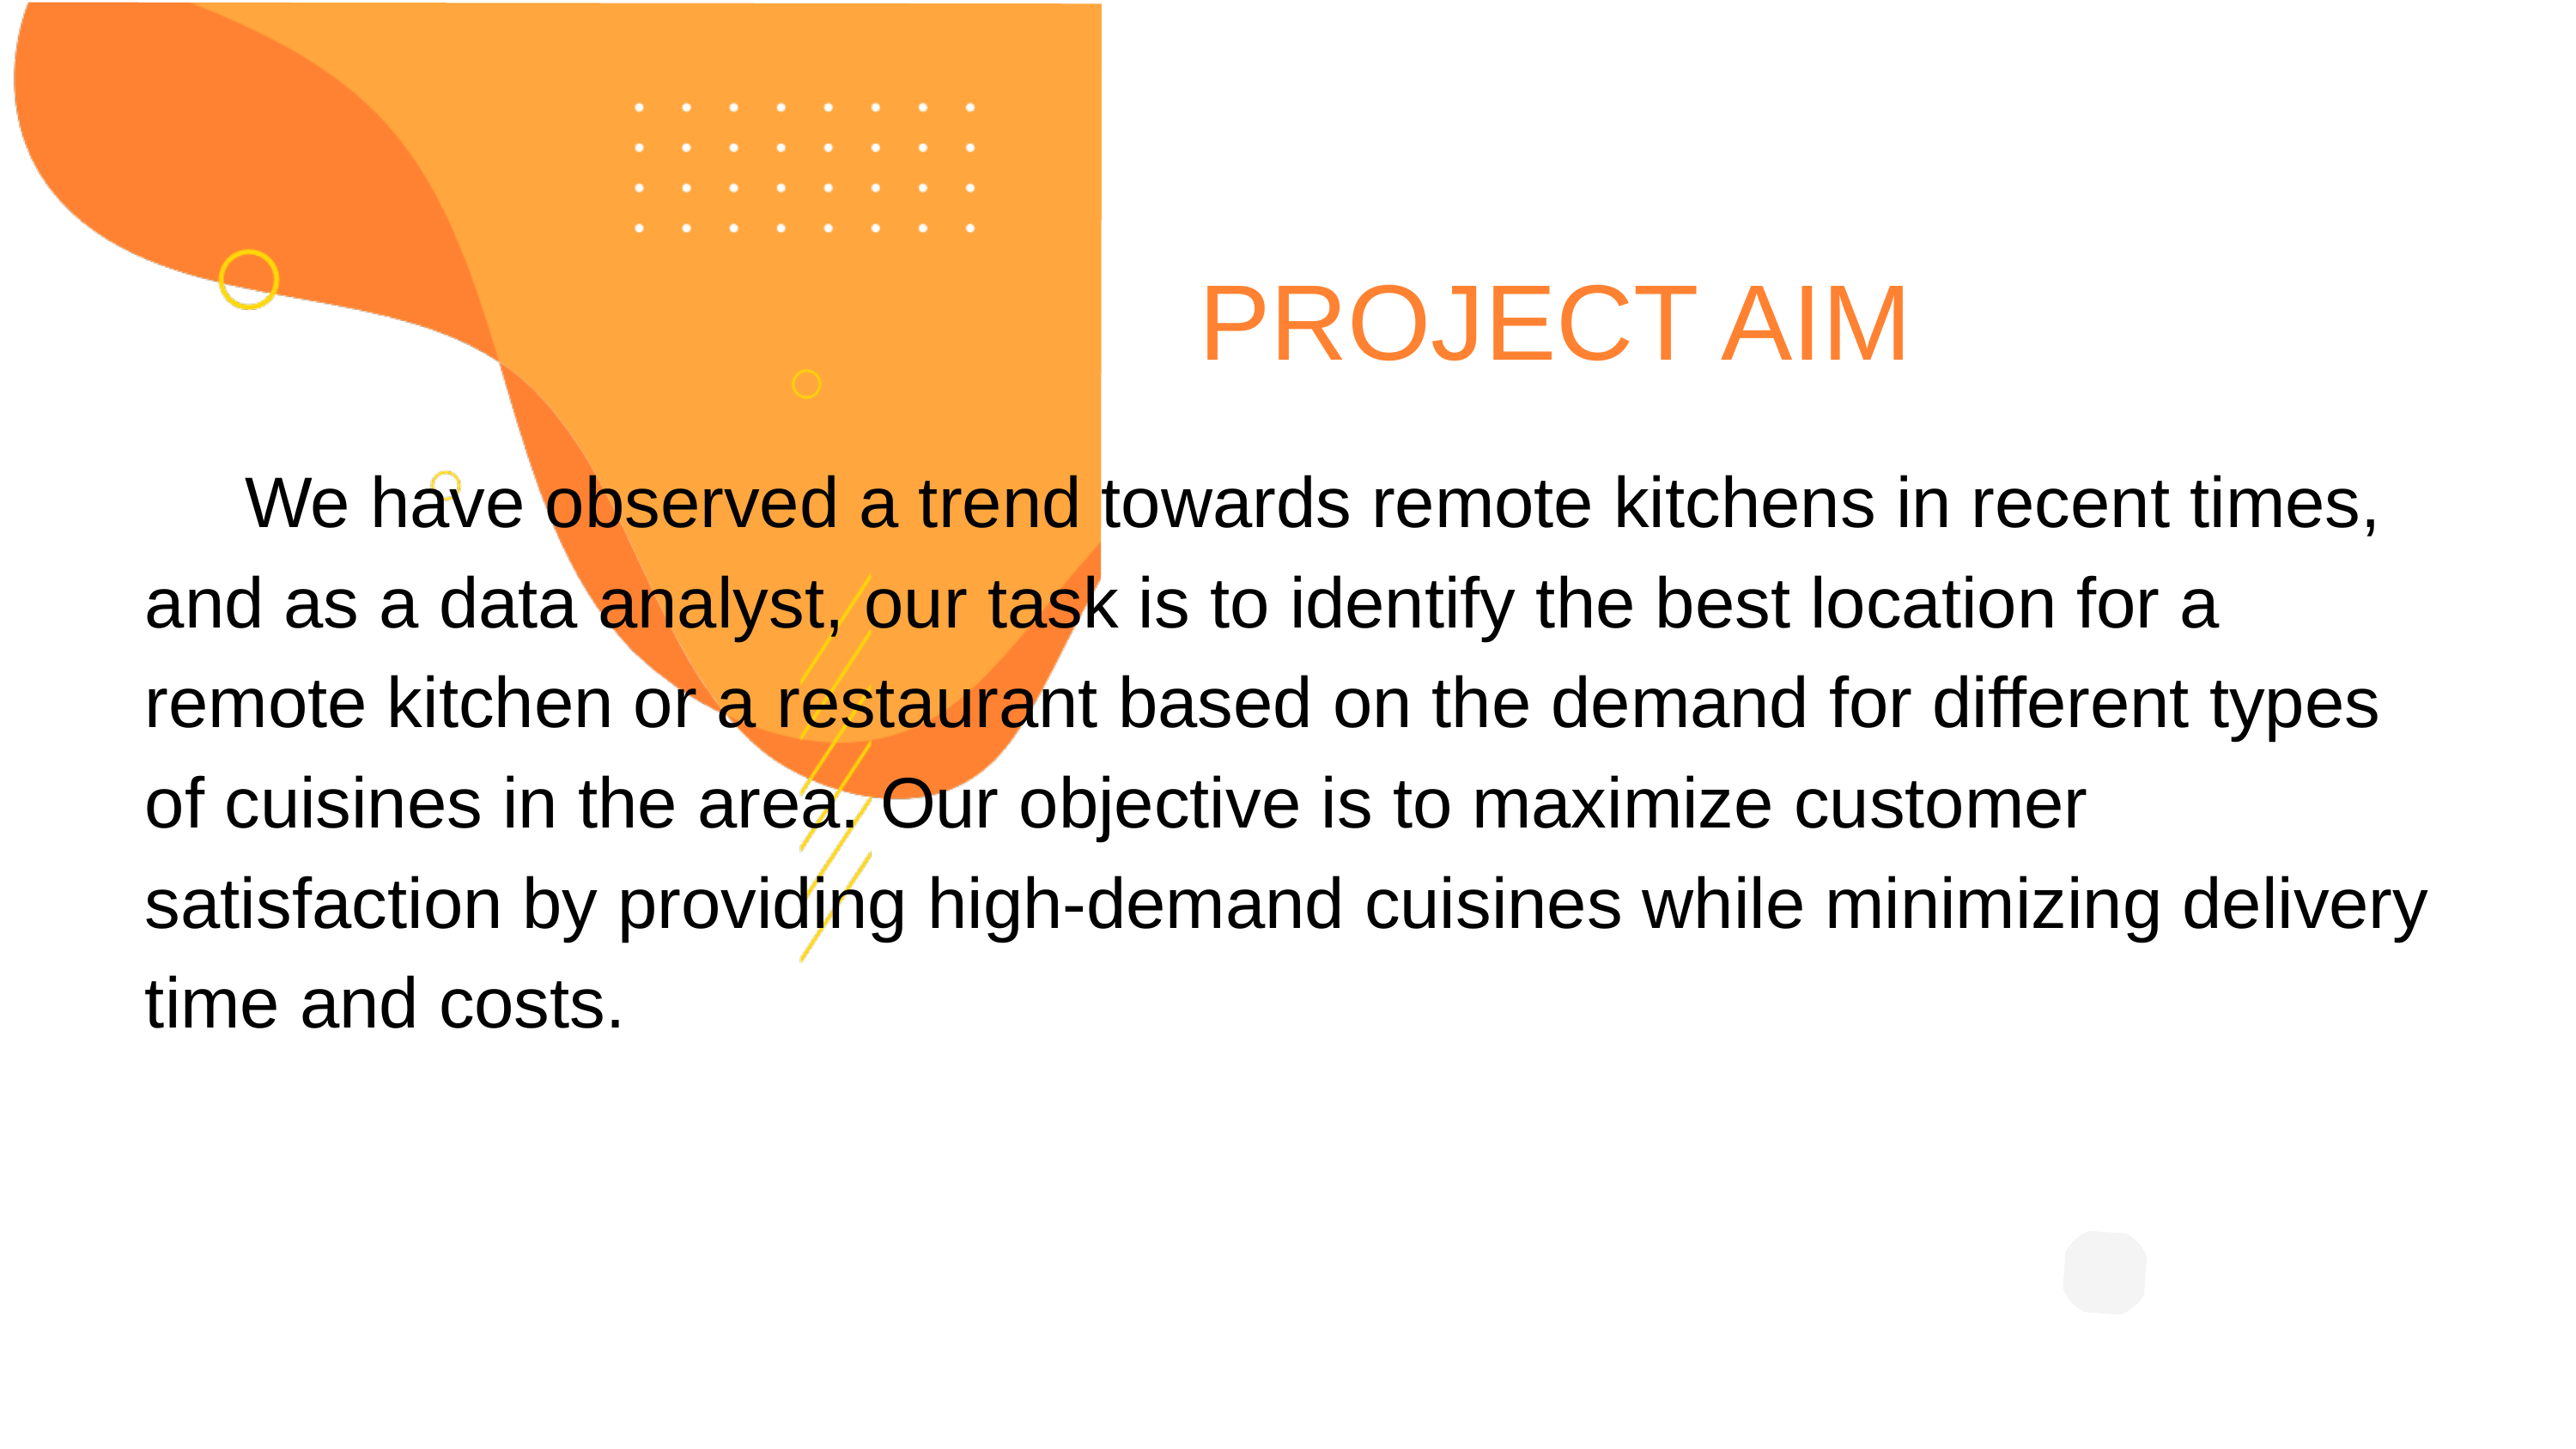

PROJECT AIM
     We have observed a trend towards remote kitchens in recent times, and as a data analyst, our task is to identify the best location for a remote kitchen or a restaurant based on the demand for different types of cuisines in the area. Our objective is to maximize customer satisfaction by providing high-demand cuisines while minimizing delivery time and costs.